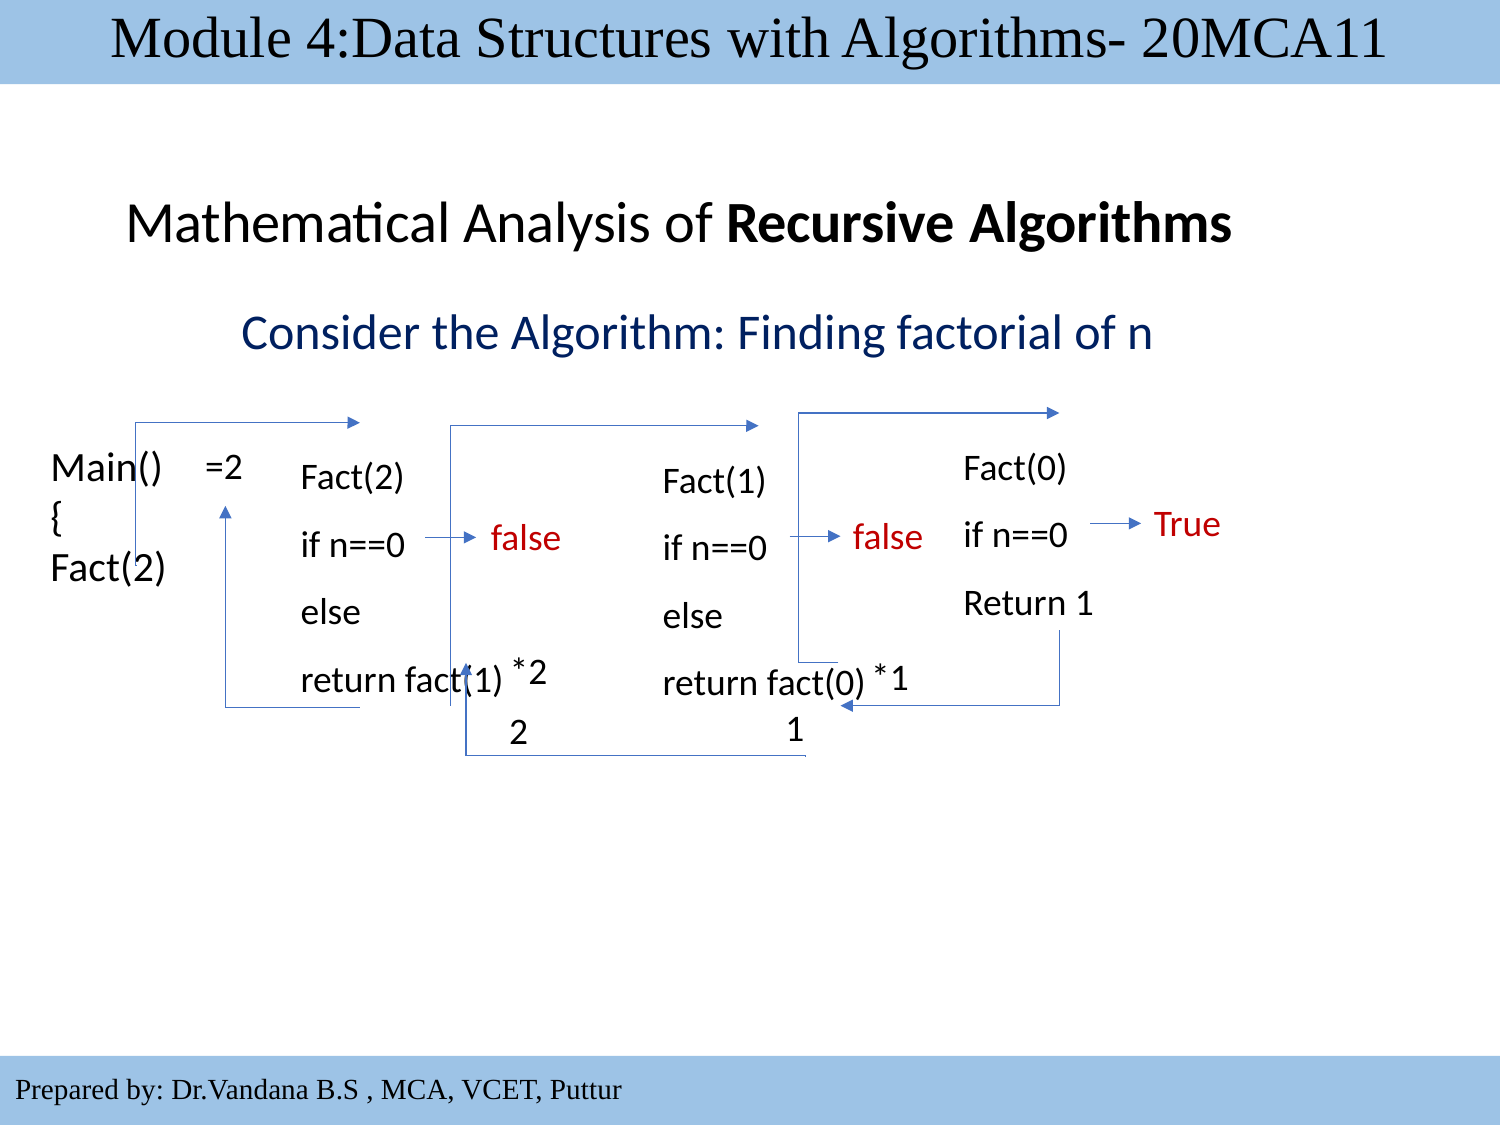

Module 4:Data Structures with Algorithms- 20MCA11
Mathematical Analysis of Recursive Algorithms
Consider the Algorithm: Finding factorial of n
Fact(0)
if n==0
Return 1
Fact(2)
if n==0
else
return fact(1)
Fact(1)
if n==0
else
return fact(0)
Main()
{
Fact(2)
=2
True
false
false
*2
*1
1
2
44
Prepared by: Dr.Vandana B.S , MCA, VCET, Puttur